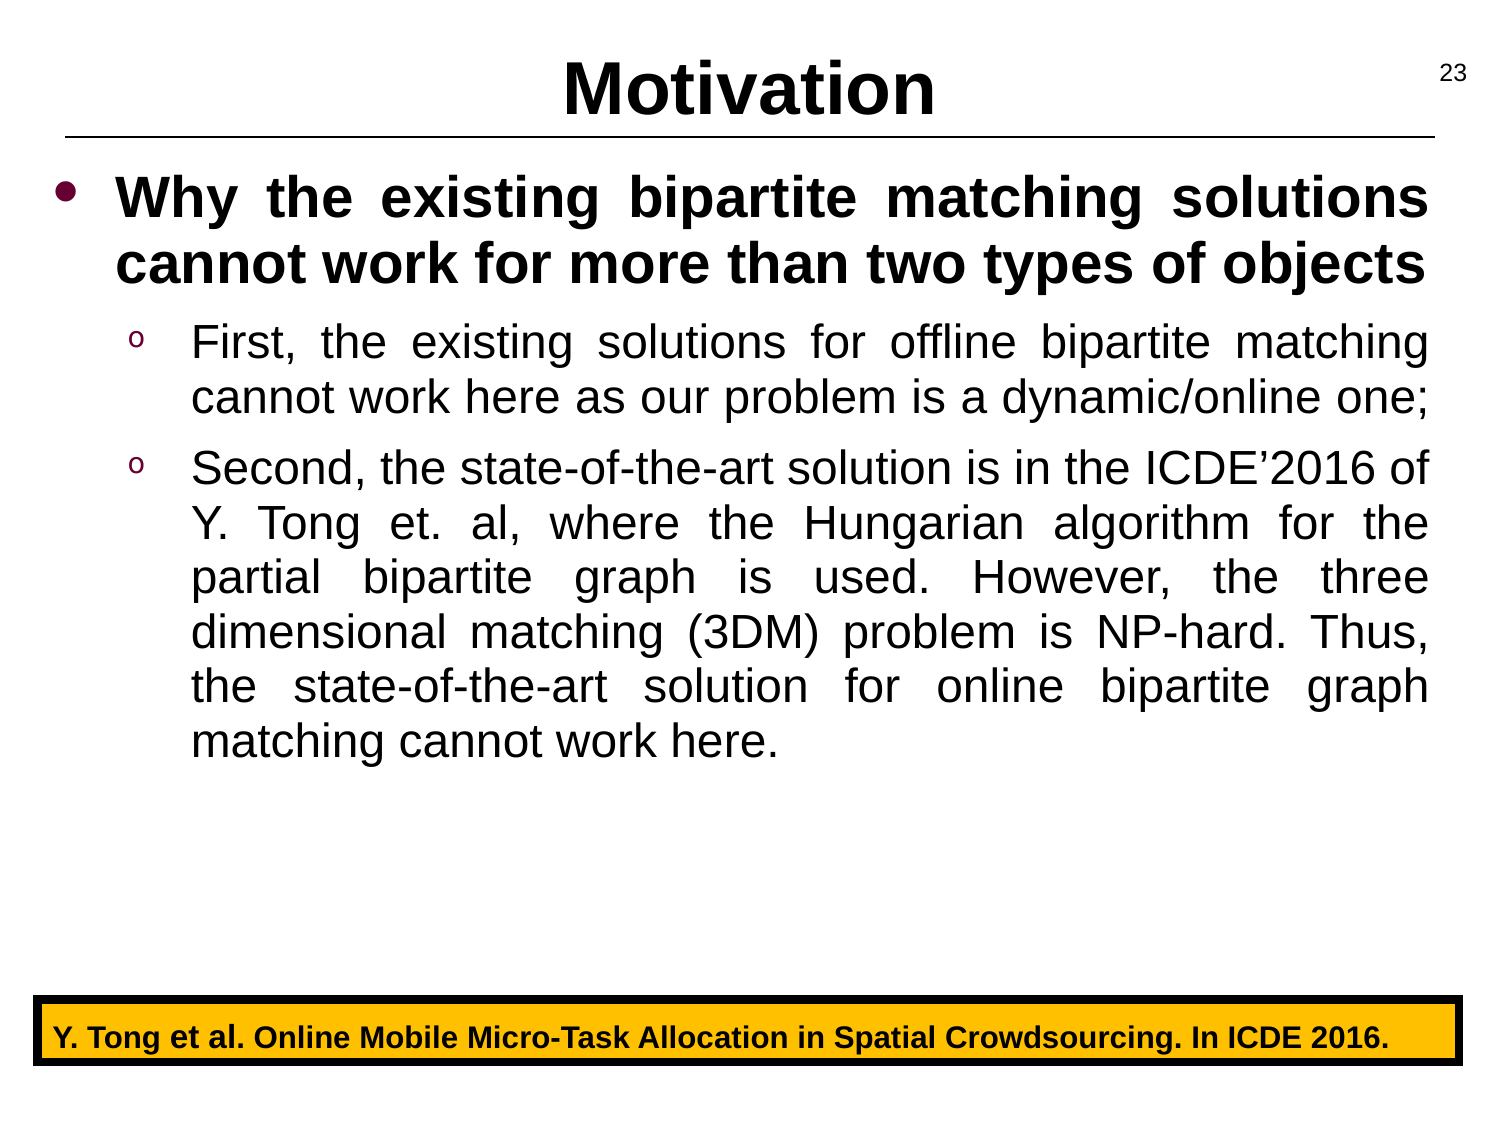

23
# Motivation
Why the existing bipartite matching solutions cannot work for more than two types of objects
First, the existing solutions for offline bipartite matching cannot work here as our problem is a dynamic/online one;
Second, the state-of-the-art solution is in the ICDE’2016 of Y. Tong et. al, where the Hungarian algorithm for the partial bipartite graph is used. However, the three dimensional matching (3DM) problem is NP-hard. Thus, the state-of-the-art solution for online bipartite graph matching cannot work here.
Y. Tong et al. Online Mobile Micro-Task Allocation in Spatial Crowdsourcing. In ICDE 2016.